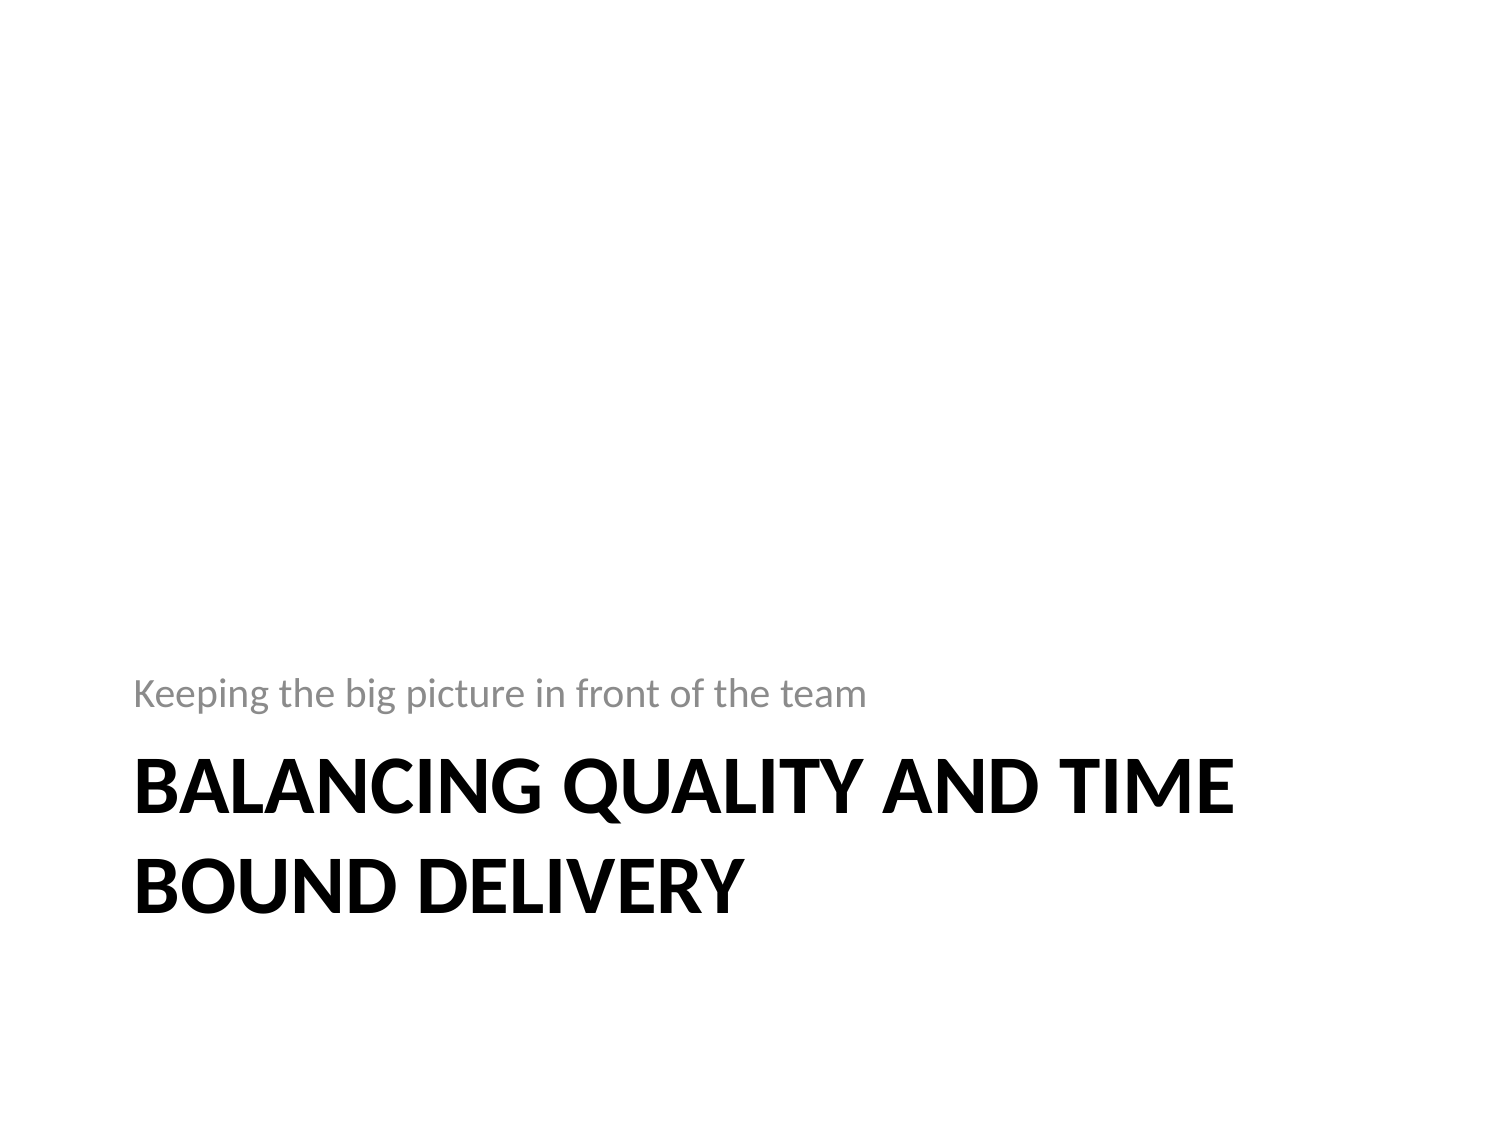

Keeping the big picture in front of the team
# Balancing Quality and Time Bound Delivery